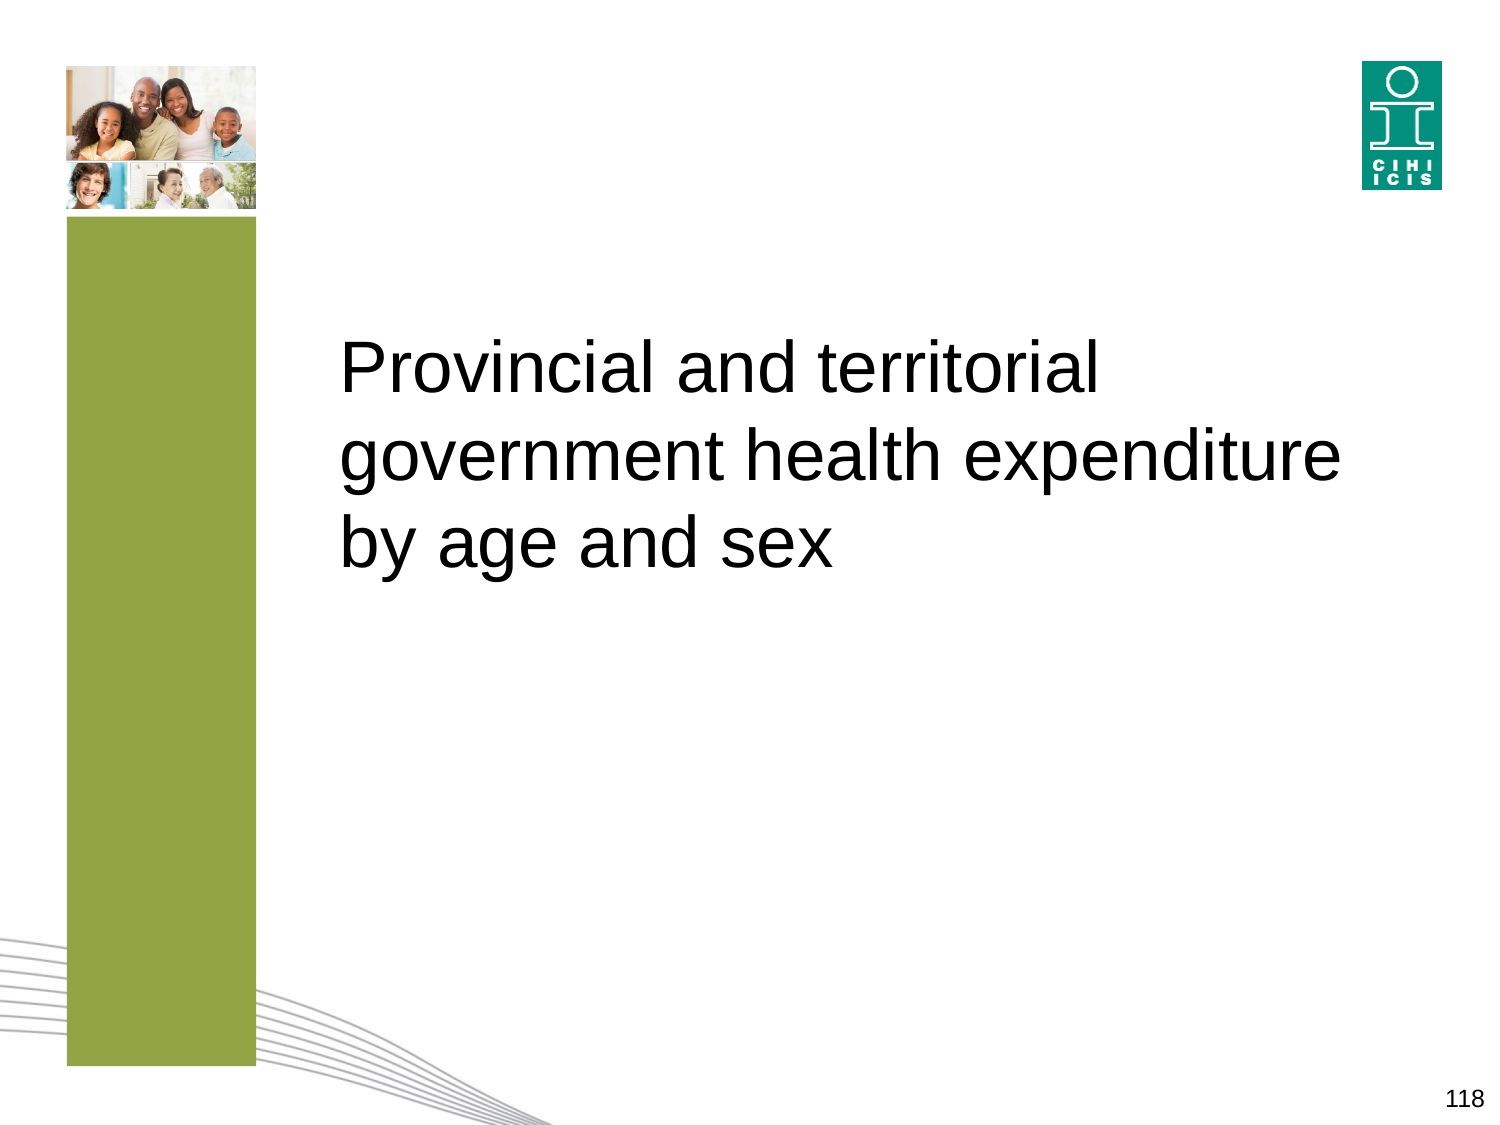

# Provincial and territorial government health expenditure by age and sex
118